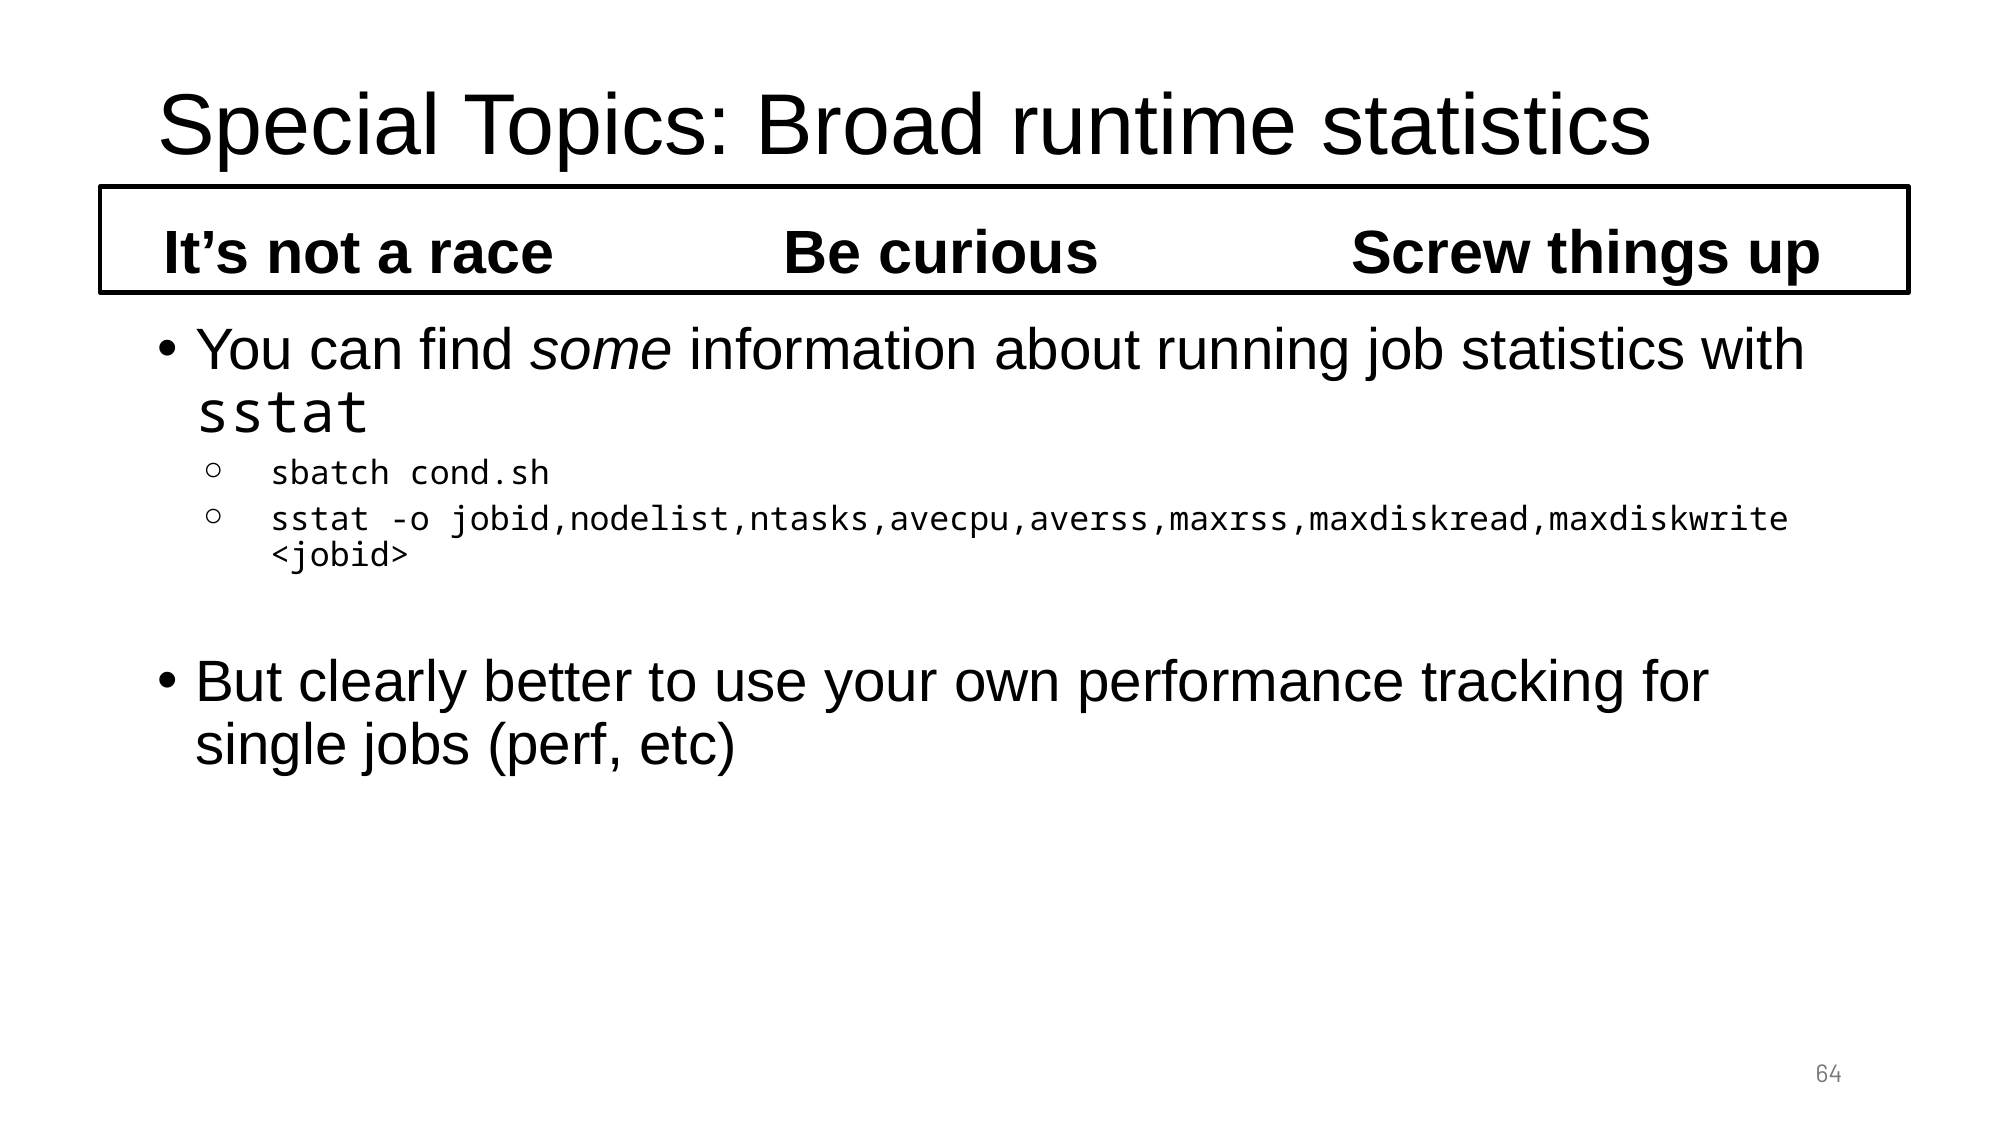

# Special Topics: Broad runtime statistics

It’s not a race
Be curious
Screw things up

You can find some information about running job statistics with sstat
sbatch cond.sh
sstat -o jobid,nodelist,ntasks,avecpu,averss,maxrss,maxdiskread,maxdiskwrite <jobid>

But clearly better to use your own performance tracking for single jobs (perf, etc)
64